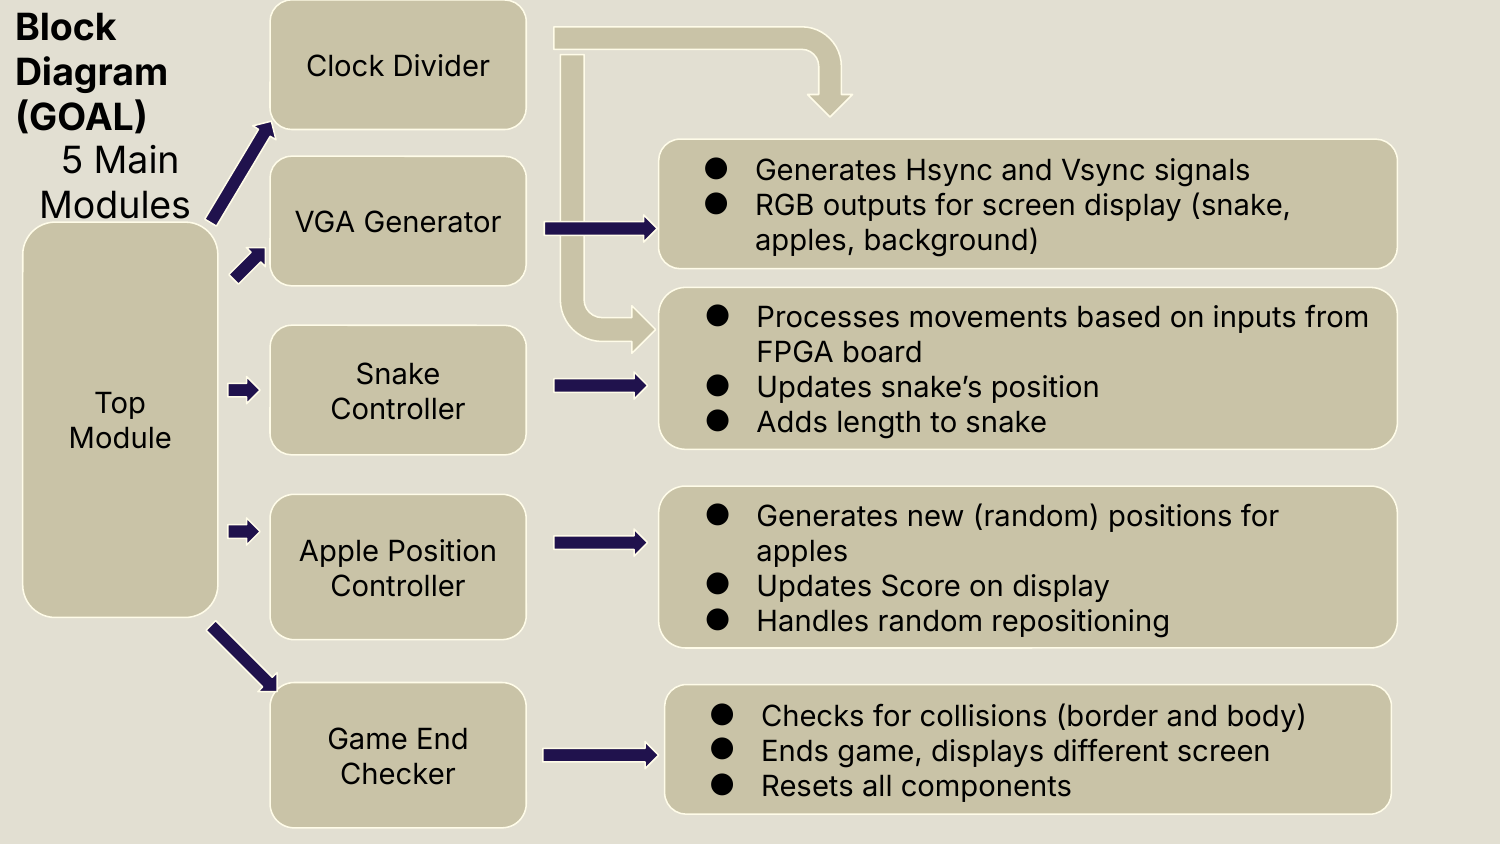

Clock Divider

Block Diagram (GOAL)

5 Main Modules
Generates Hsync and Vsync signals
RGB outputs for screen display (snake, apples, background)
VGA Generator

Top Module

Processes movements based on inputs from FPGA board
Updates snake’s position
Adds length to snake
Snake Controller

Generates new (random) positions for apples
Updates Score on display
Handles random repositioning
Apple Position Controller

Game End Checker
Checks for collisions (border and body)
Ends game, displays different screen
Resets all components